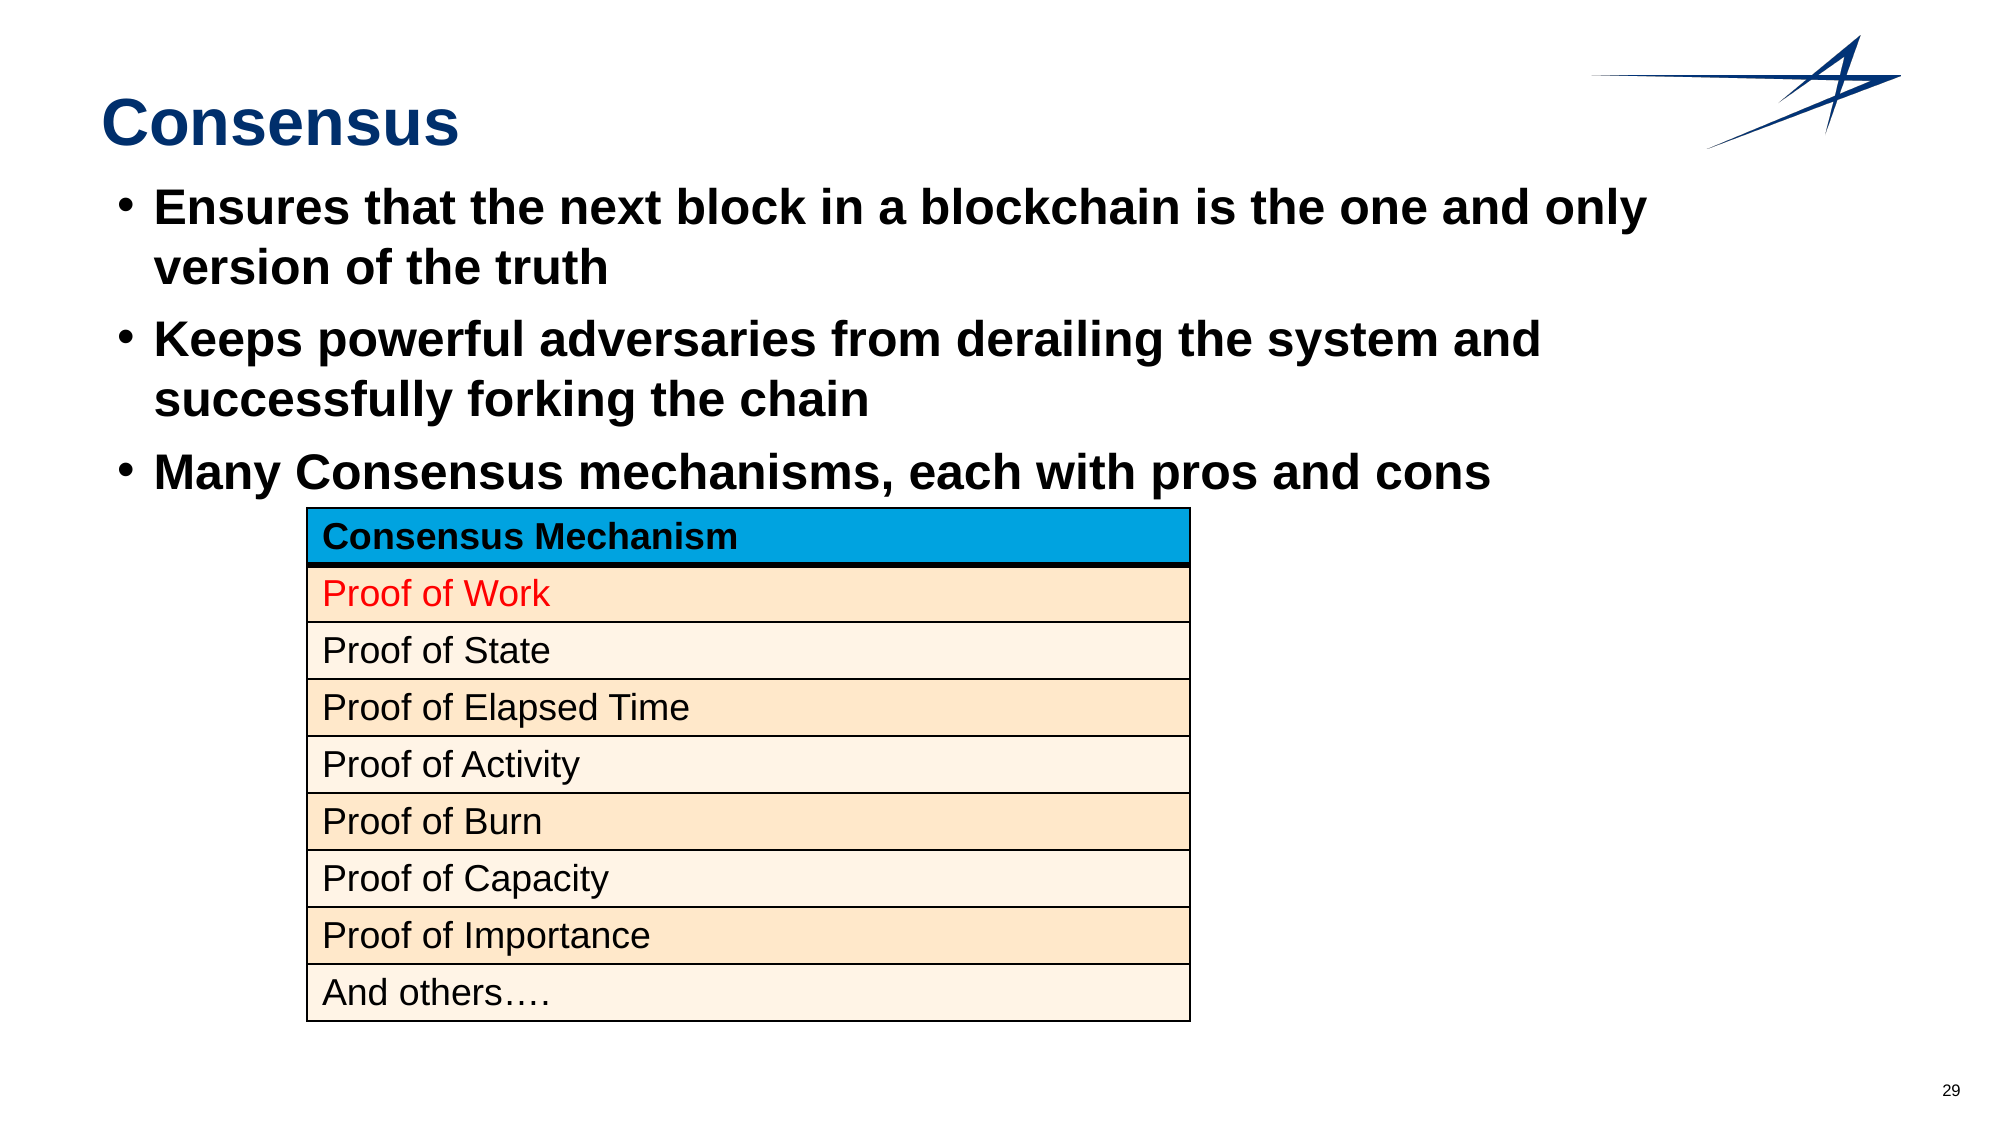

# Consensus
Ensures that the next block in a blockchain is the one and only version of the truth
Keeps powerful adversaries from derailing the system and successfully forking the chain
Many Consensus mechanisms, each with pros and cons
| Consensus Mechanism |
| --- |
| Proof of Work |
| Proof of State |
| Proof of Elapsed Time |
| Proof of Activity |
| Proof of Burn |
| Proof of Capacity |
| Proof of Importance |
| And others…. |